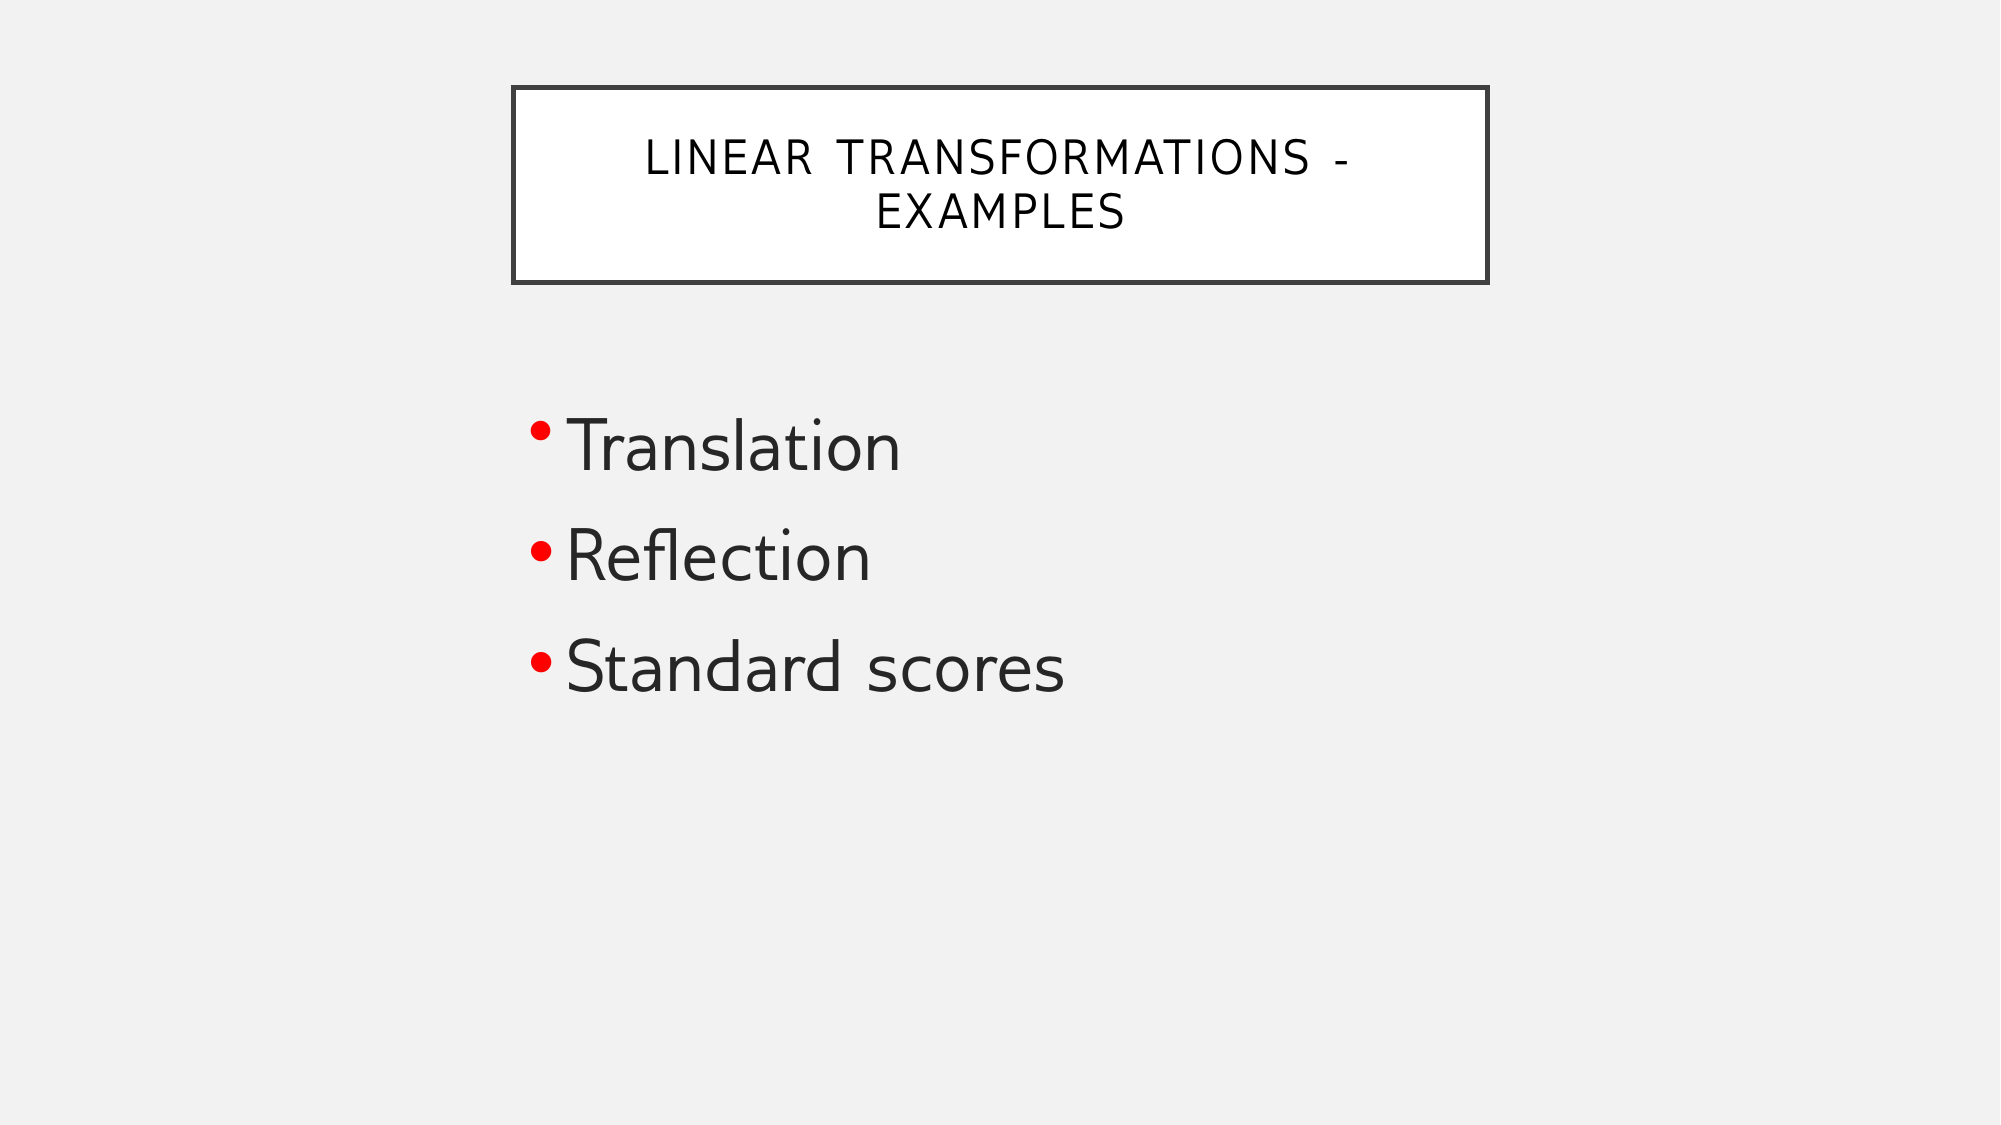

# Linear Transformations - Examples
Translation
Reflection
Standard scores